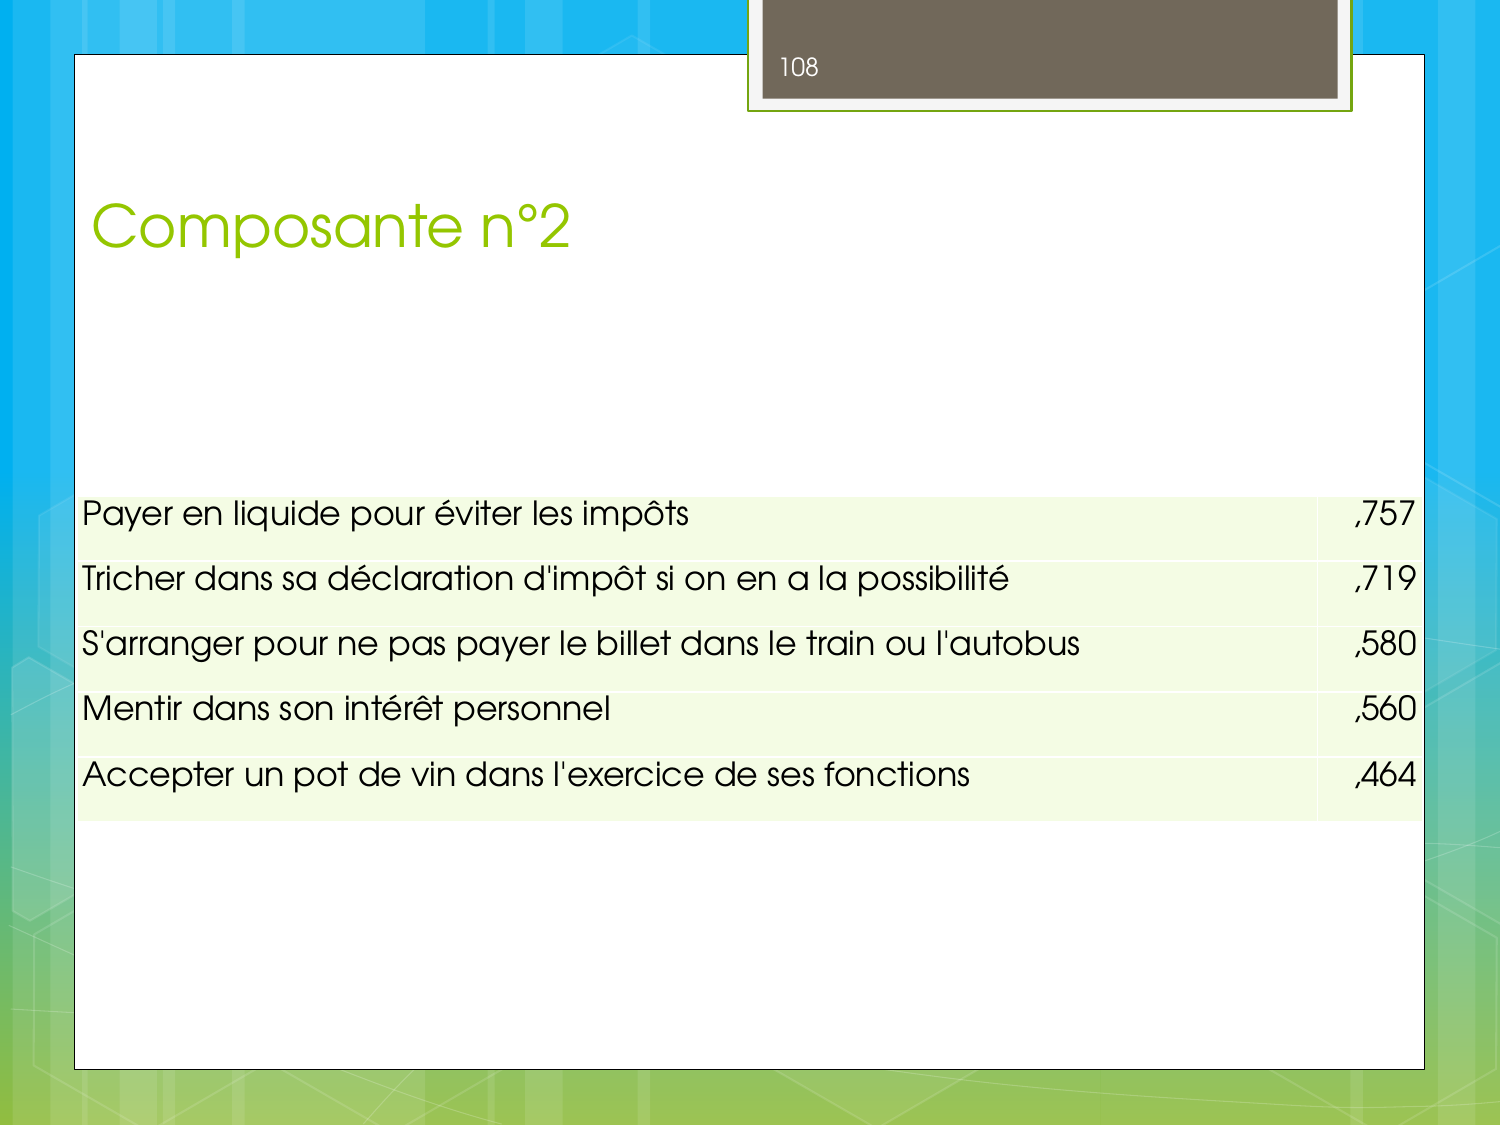

108
# Composante n°2
| Payer en liquide pour éviter les impôts | ,757 |
| --- | --- |
| Tricher dans sa déclaration d'impôt si on en a la possibilité | ,719 |
| S'arranger pour ne pas payer le billet dans le train ou l'autobus | ,580 |
| Mentir dans son intérêt personnel | ,560 |
| Accepter un pot de vin dans l'exercice de ses fonctions | ,464 |